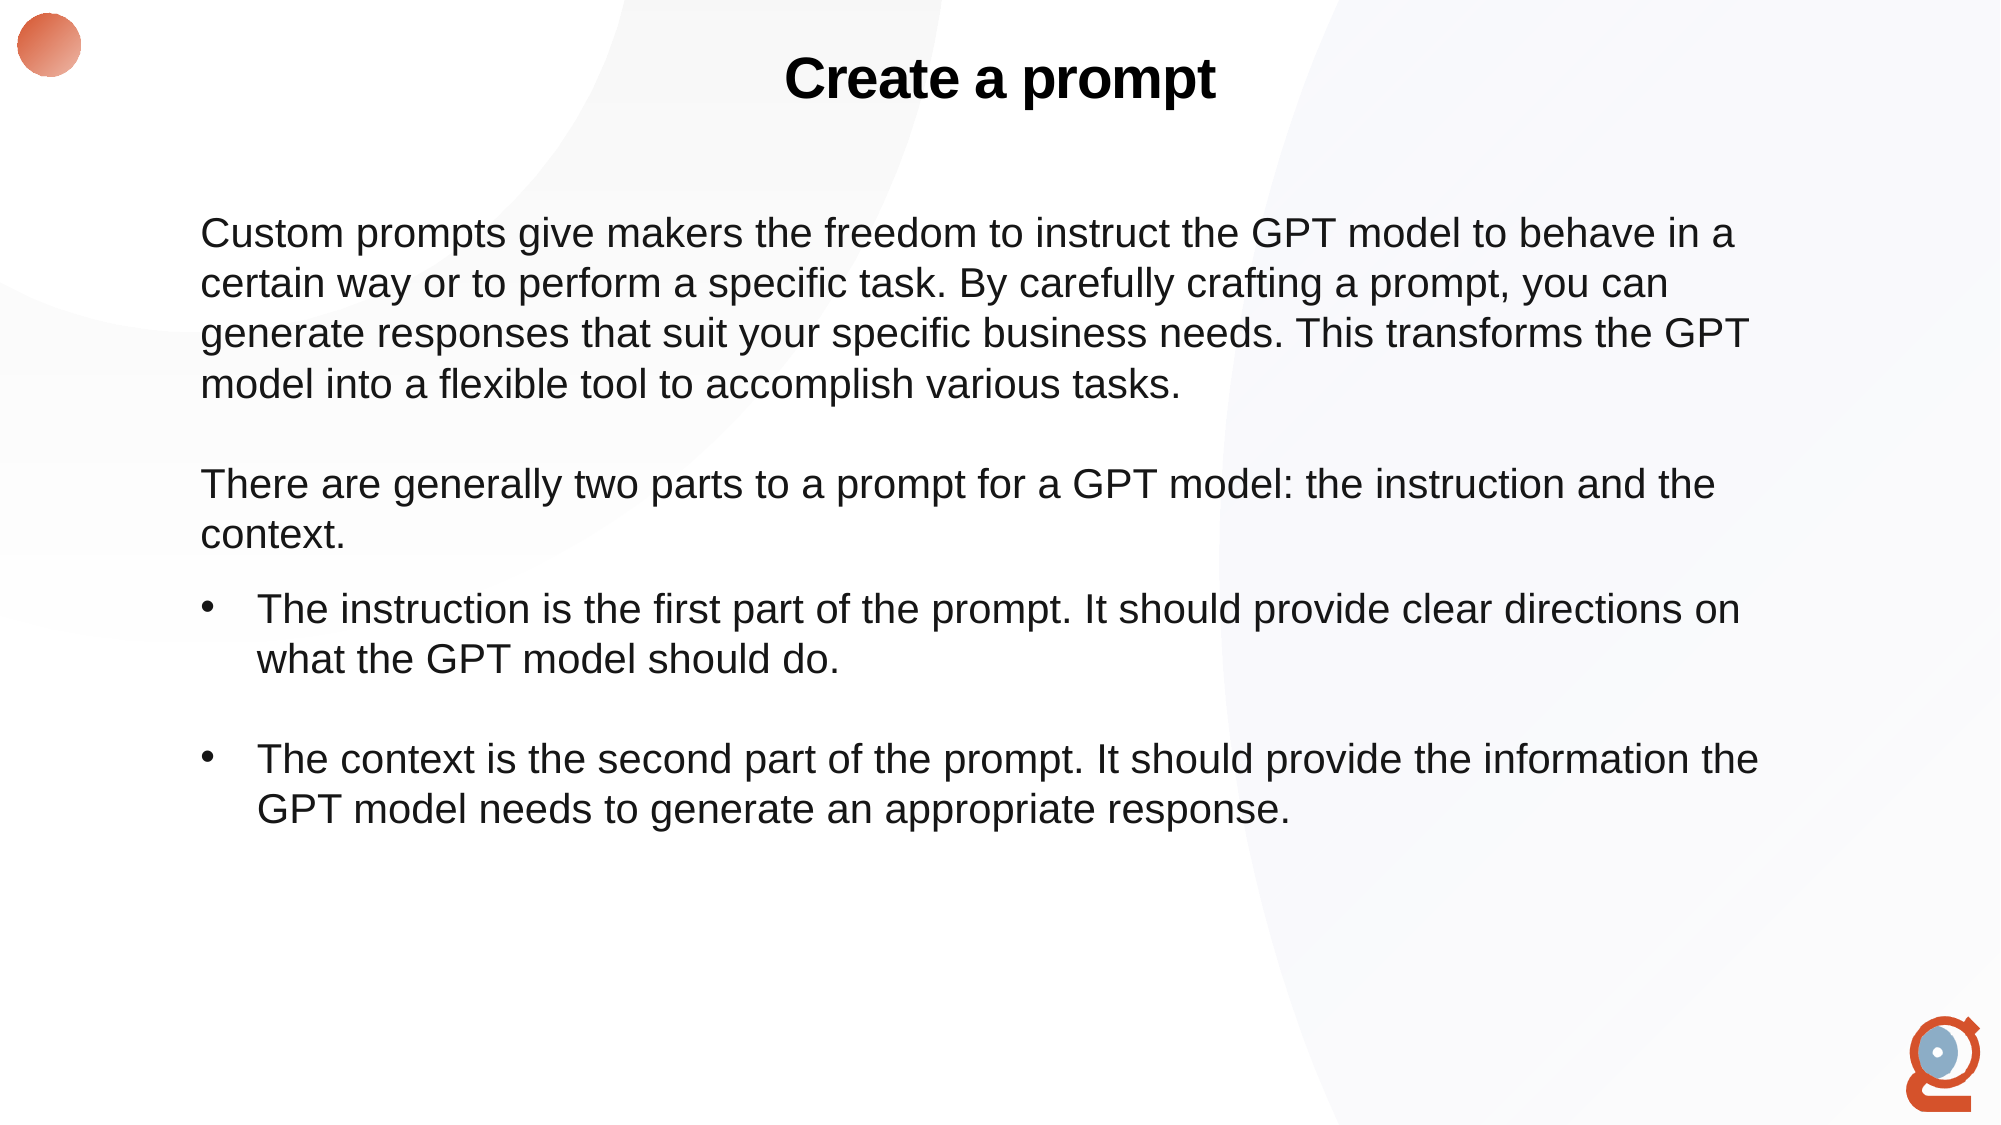

Create a prompt
Custom prompts give makers the freedom to instruct the GPT model to behave in a certain way or to perform a specific task. By carefully crafting a prompt, you can generate responses that suit your specific business needs. This transforms the GPT model into a flexible tool to accomplish various tasks.

There are generally two parts to a prompt for a GPT model: the instruction and the context.
The instruction is the first part of the prompt. It should provide clear directions on what the GPT model should do.
The context is the second part of the prompt. It should provide the information the GPT model needs to generate an appropriate response.